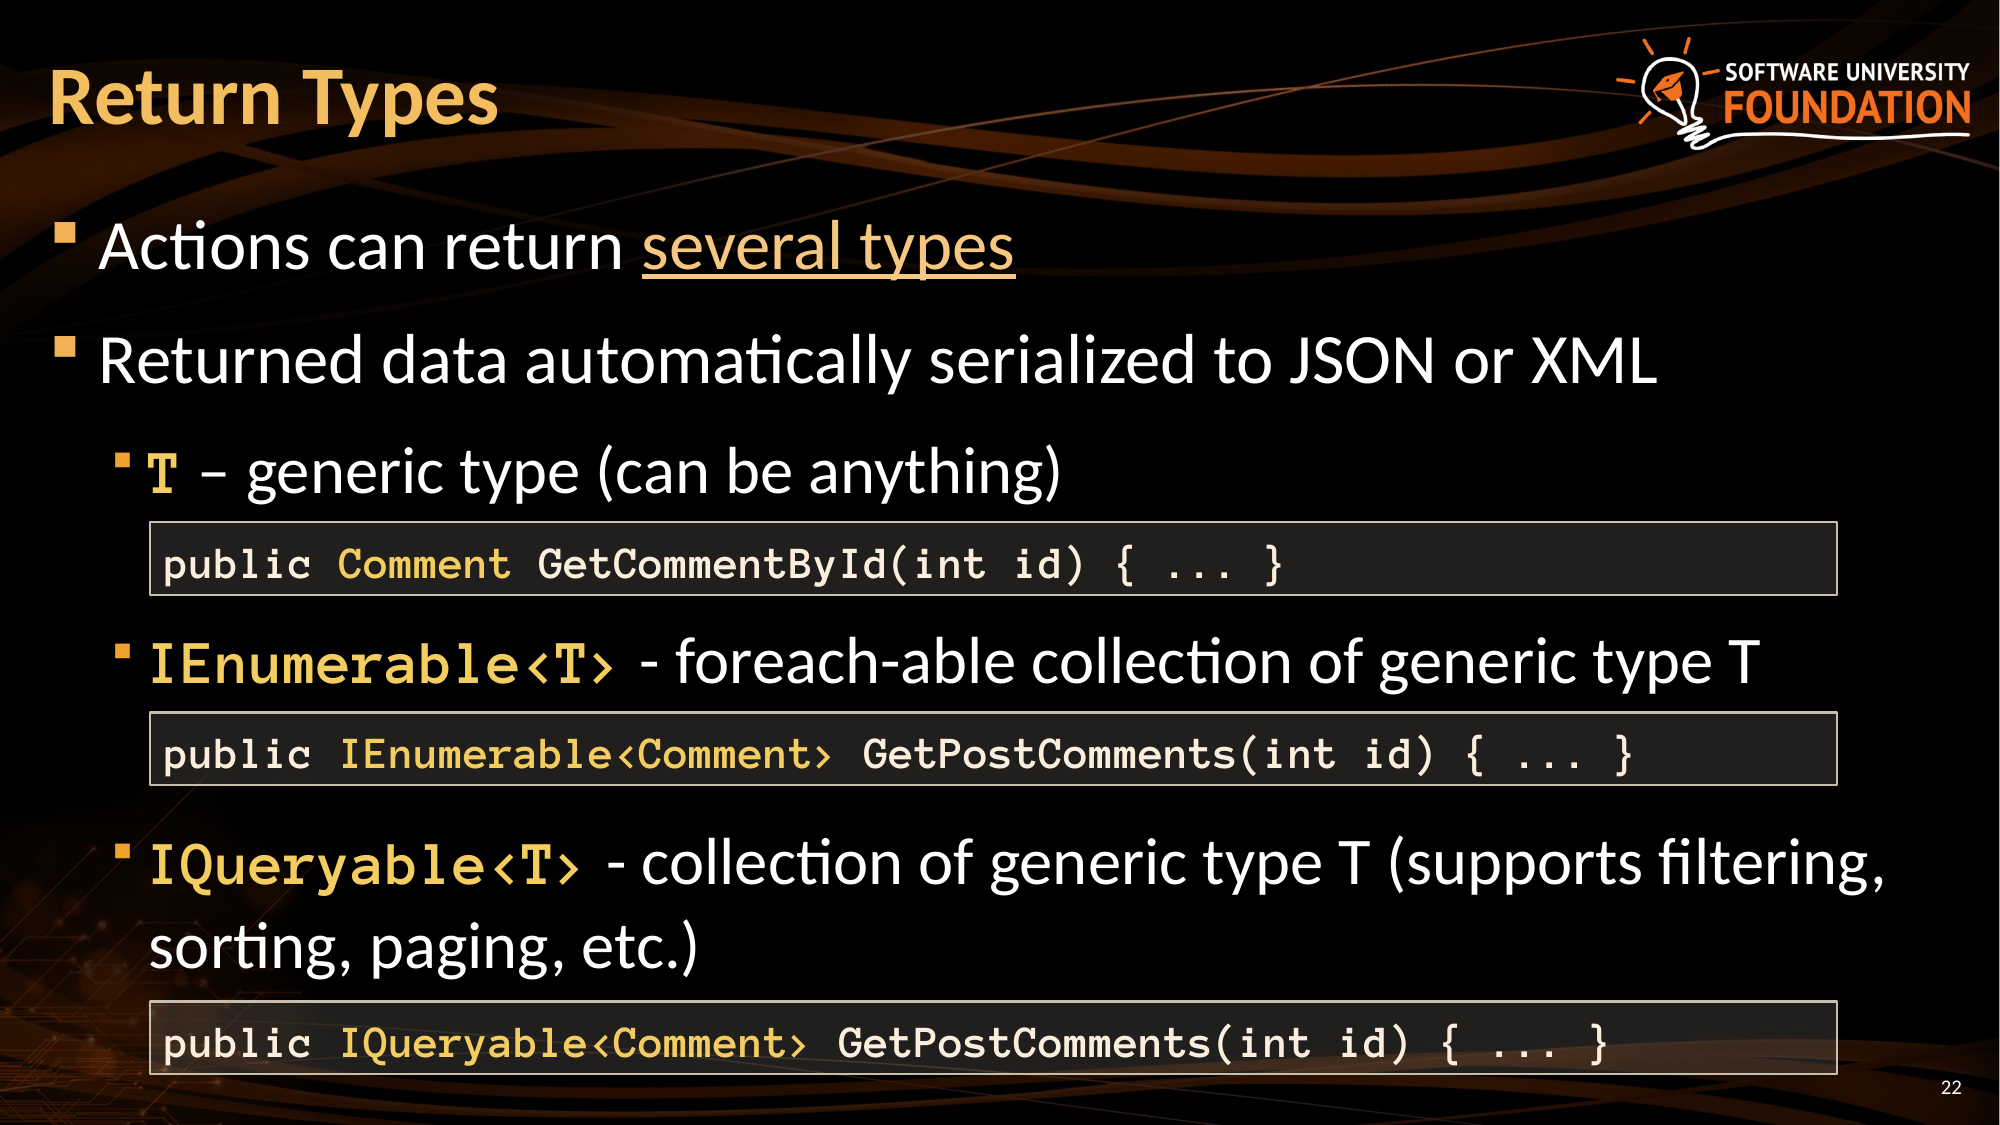

# Return Types
Actions can return several types
Returned data automatically serialized to JSON or XML
T – generic type (can be anything)
IEnumerable<T> - foreach-able collection of generic type T
IQueryable<T> - collection of generic type T (supports filtering,
sorting, paging, etc.)

public Comment GetCommentById(int id) { ... }
public IEnumerable<Comment> GetPostComments(int id) { ... }
public IQueryable<Comment> GetPostComments(int id) { ... }
22